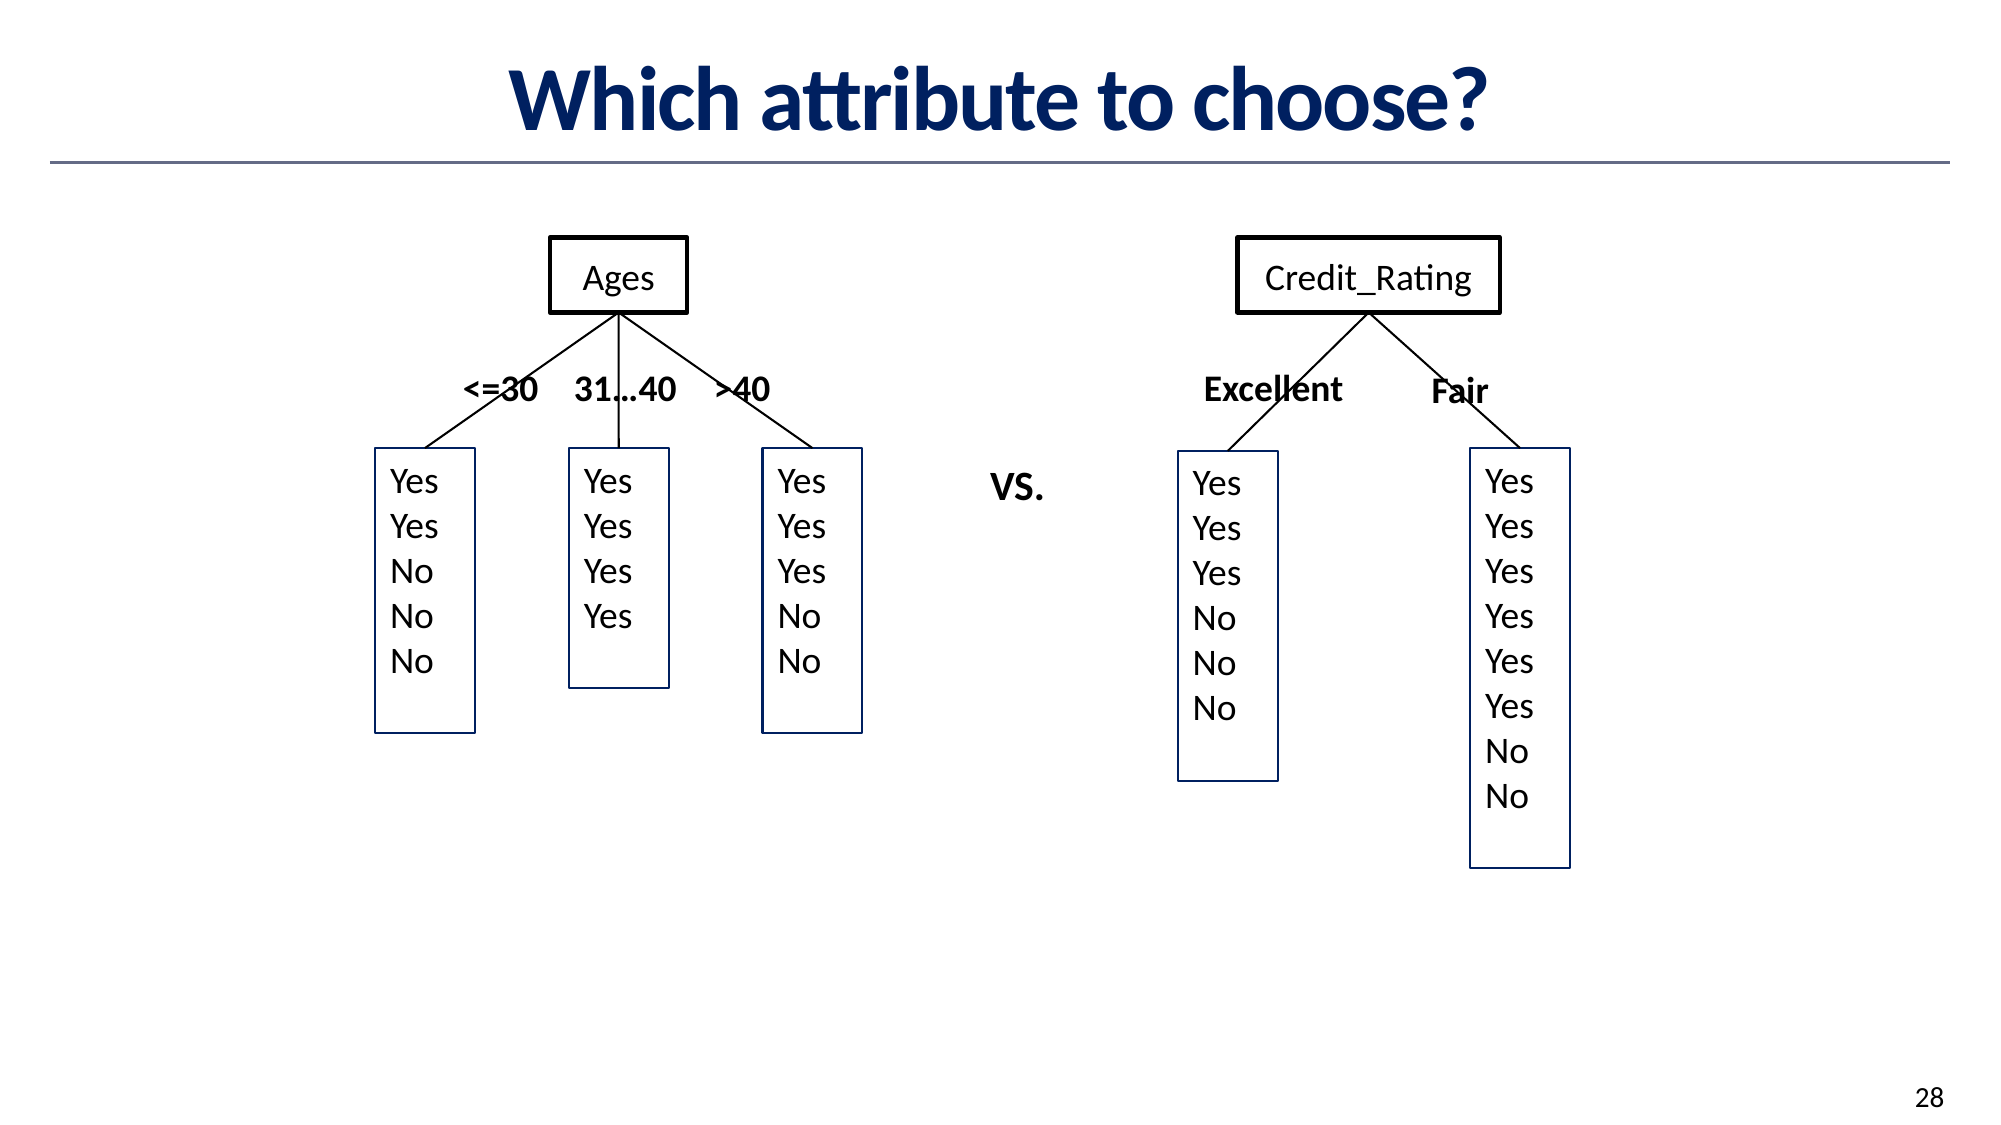

# Which attribute to choose?
Ages
Credit_Rating
31…40
>40
Excellent
<=30
Fair
Yes
Yes
No
No
No

Yes
Yes
Yes
Yes

Yes
Yes
Yes
No
No

Yes
Yes
Yes
Yes
Yes
YesNo
No

Yes
Yes
Yes
No
No
No

VS.
28